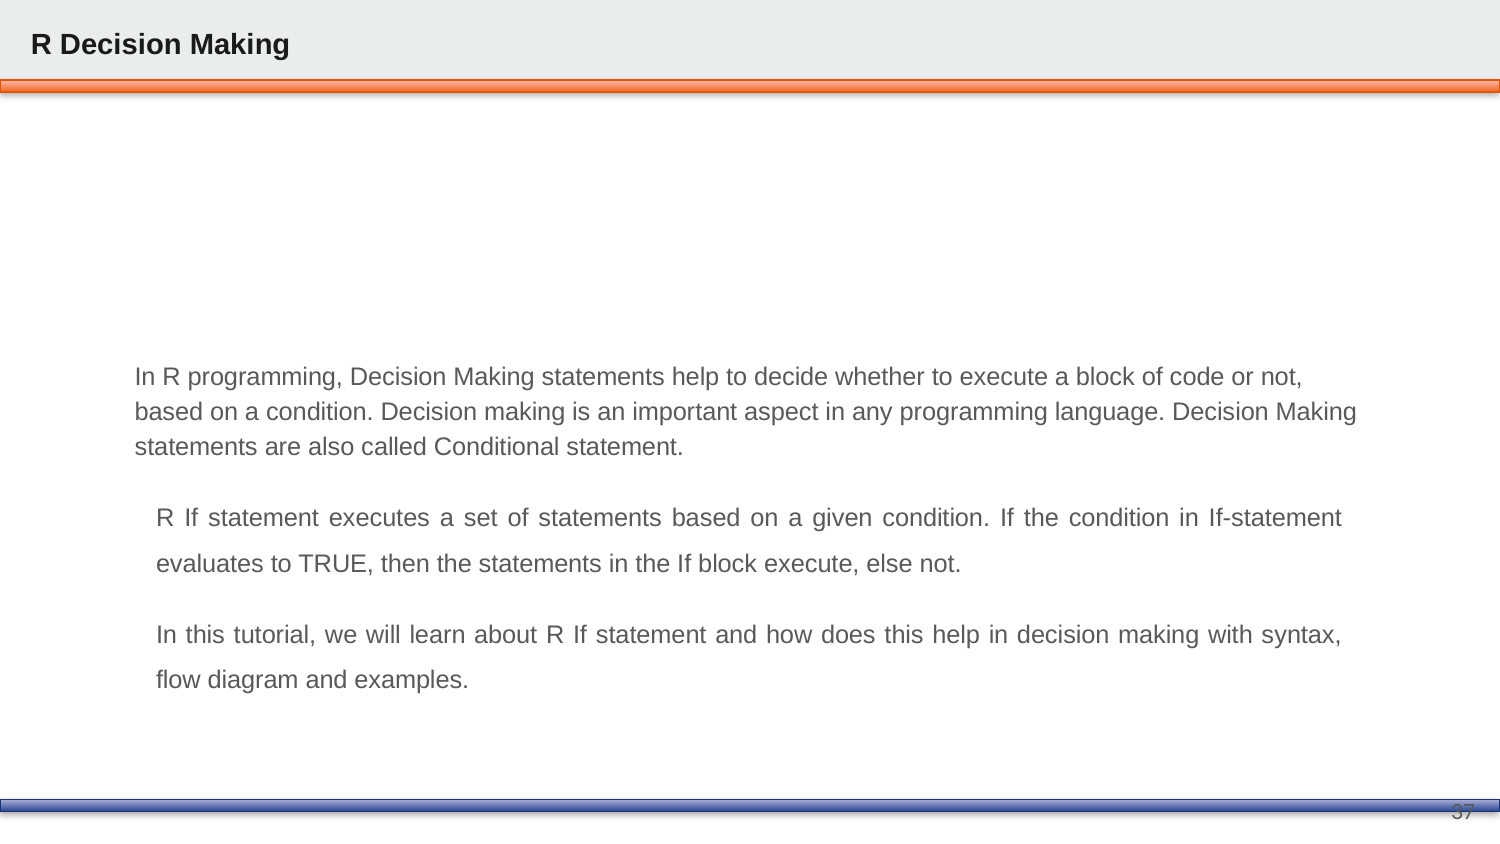

R Decision Making
In R programming, Decision Making statements help to decide whether to execute a block of code or not, based on a condition. Decision making is an important aspect in any programming language. Decision Making statements are also called Conditional statement.
R If statement executes a set of statements based on a given condition. If the condition in If-statement evaluates to TRUE, then the statements in the If block execute, else not.
In this tutorial, we will learn about R If statement and how does this help in decision making with syntax, flow diagram and examples.

37